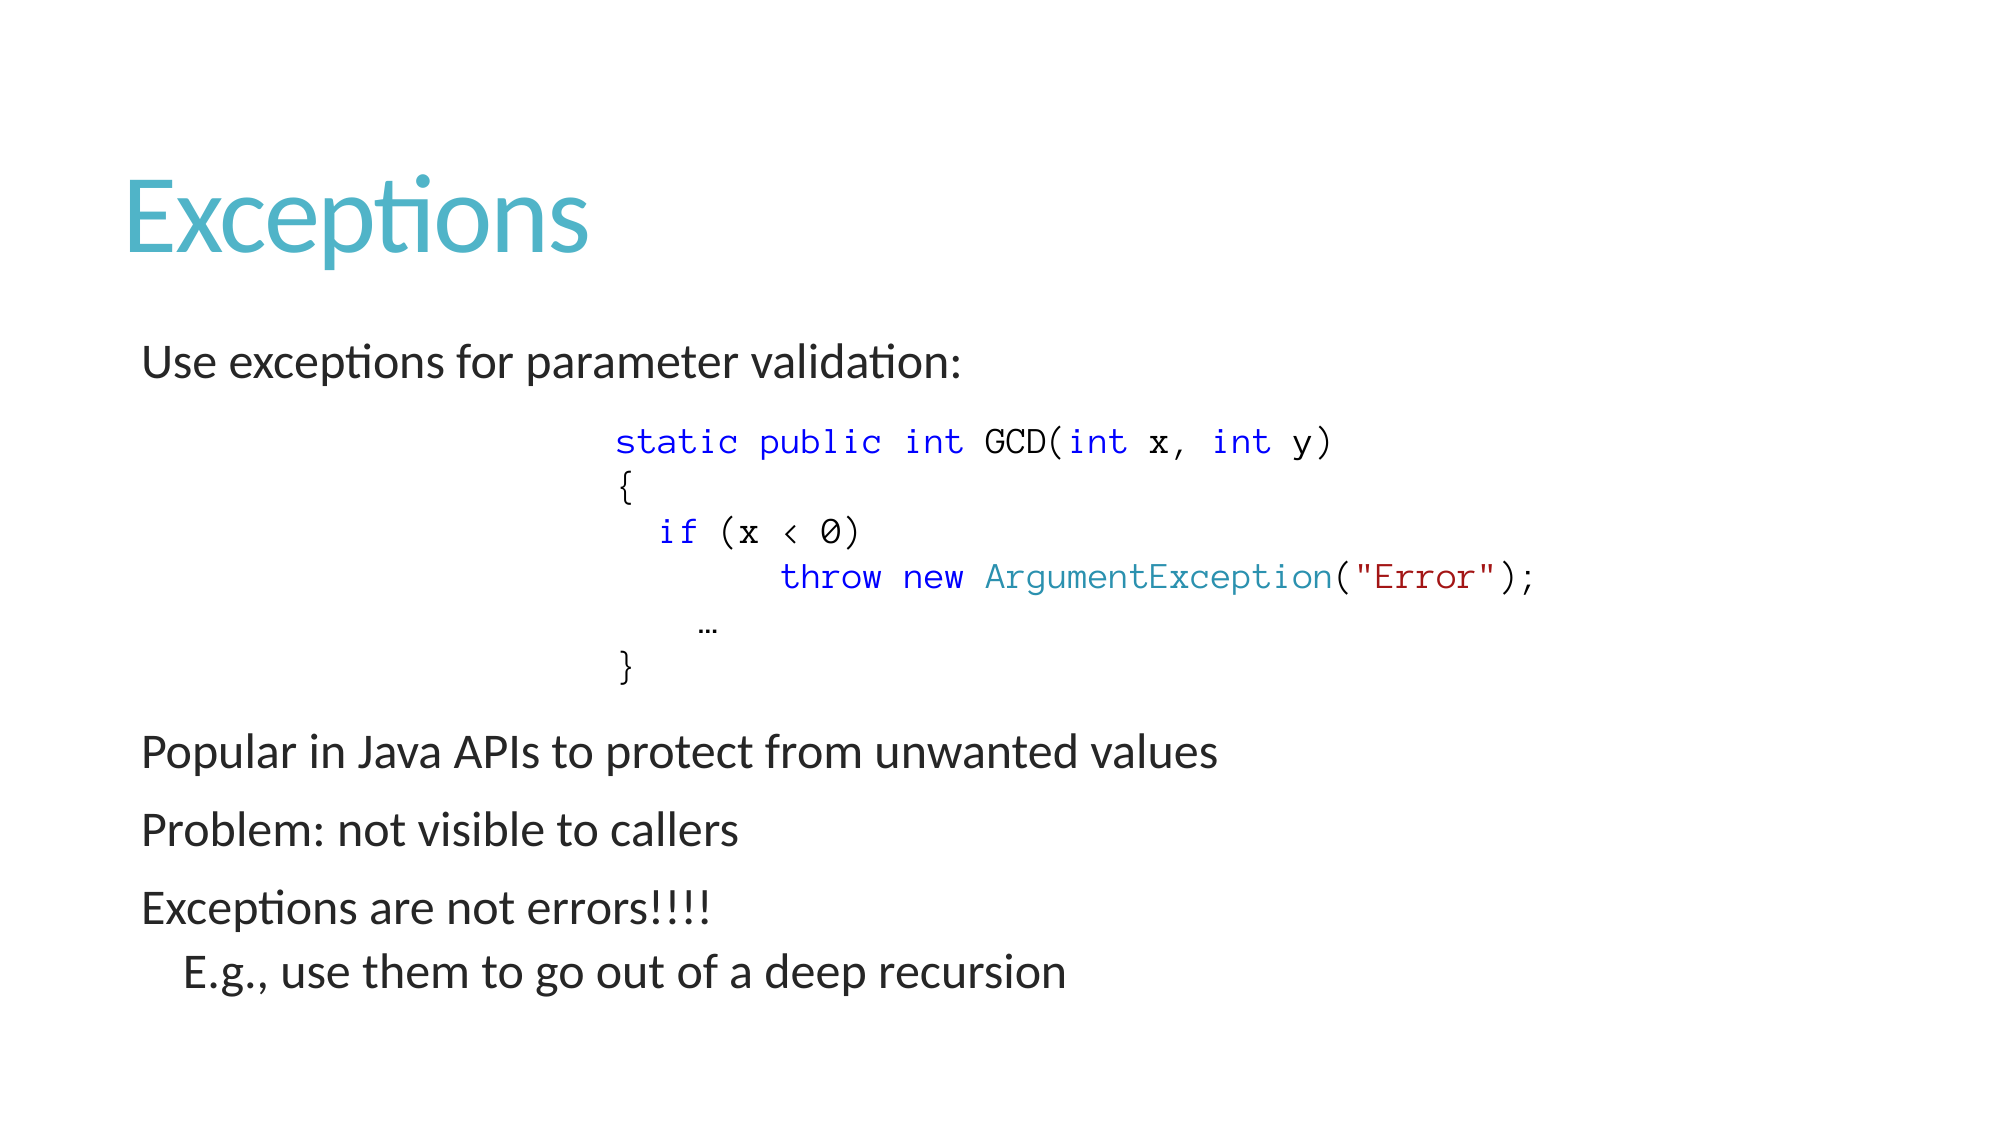

# Exceptions
Use exceptions for parameter validation:

Popular in Java APIs to protect from unwanted values
Problem: not visible to callers
Exceptions are not errors!!!!
E.g., use them to go out of a deep recursion
static public int GCD(int x, int y)
{
  if (x < 0)
        throw new ArgumentException("Error");
    …
}